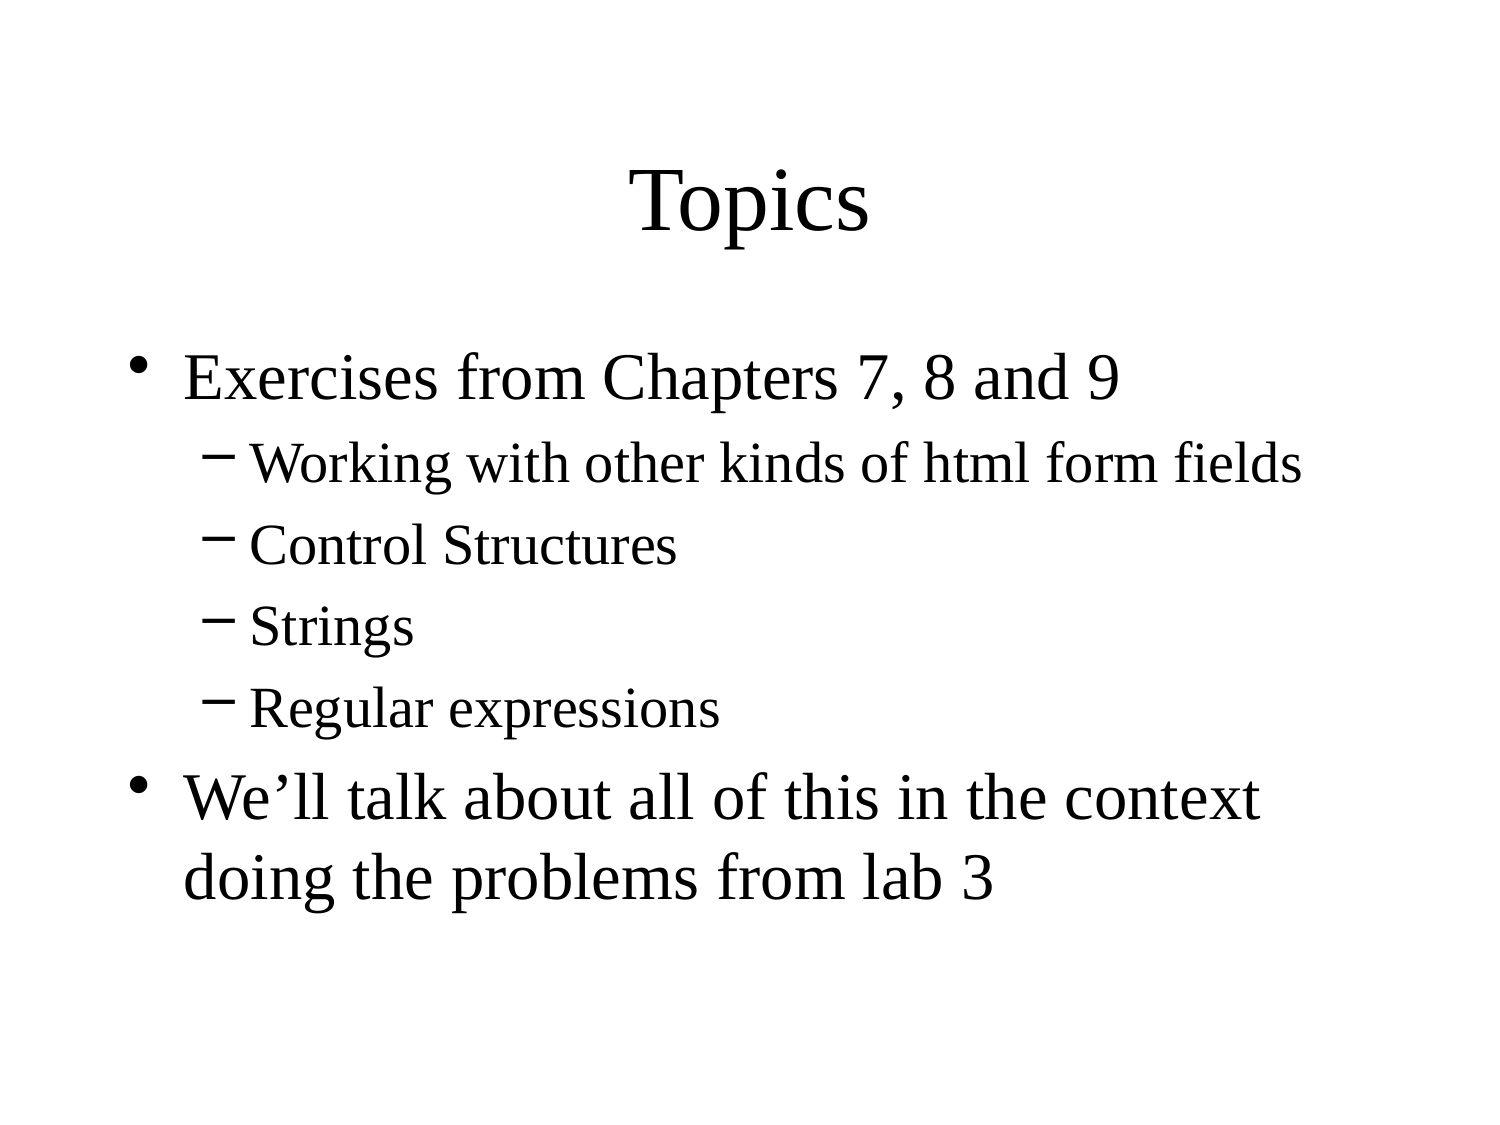

# Topics
Exercises from Chapters 7, 8 and 9
Working with other kinds of html form fields
Control Structures
Strings
Regular expressions
We’ll talk about all of this in the context doing the problems from lab 3